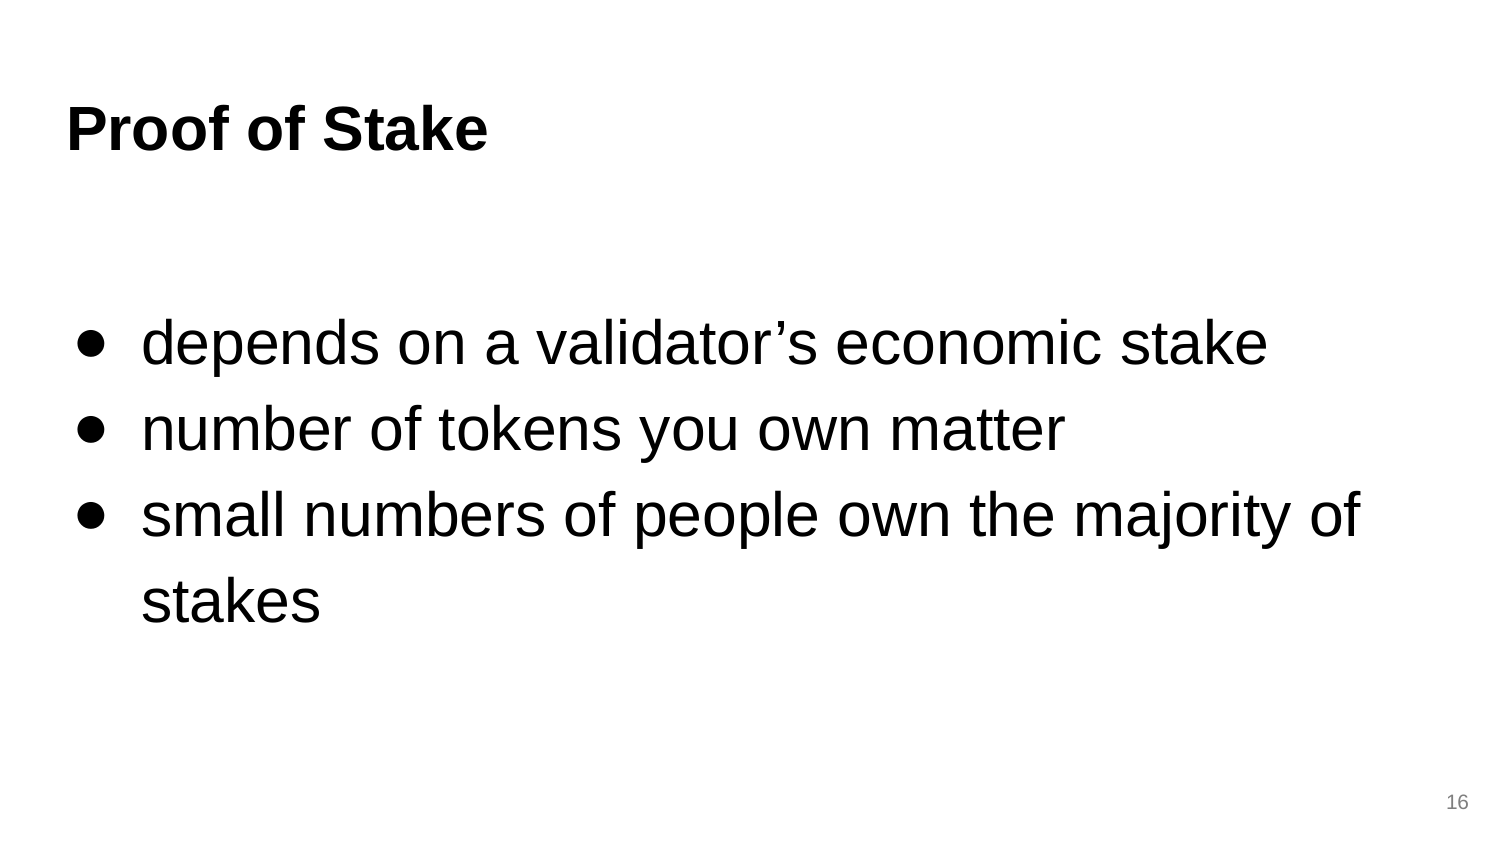

# Proof of Stake
depends on a validator’s economic stake
number of tokens you own matter
small numbers of people own the majority of stakes
16